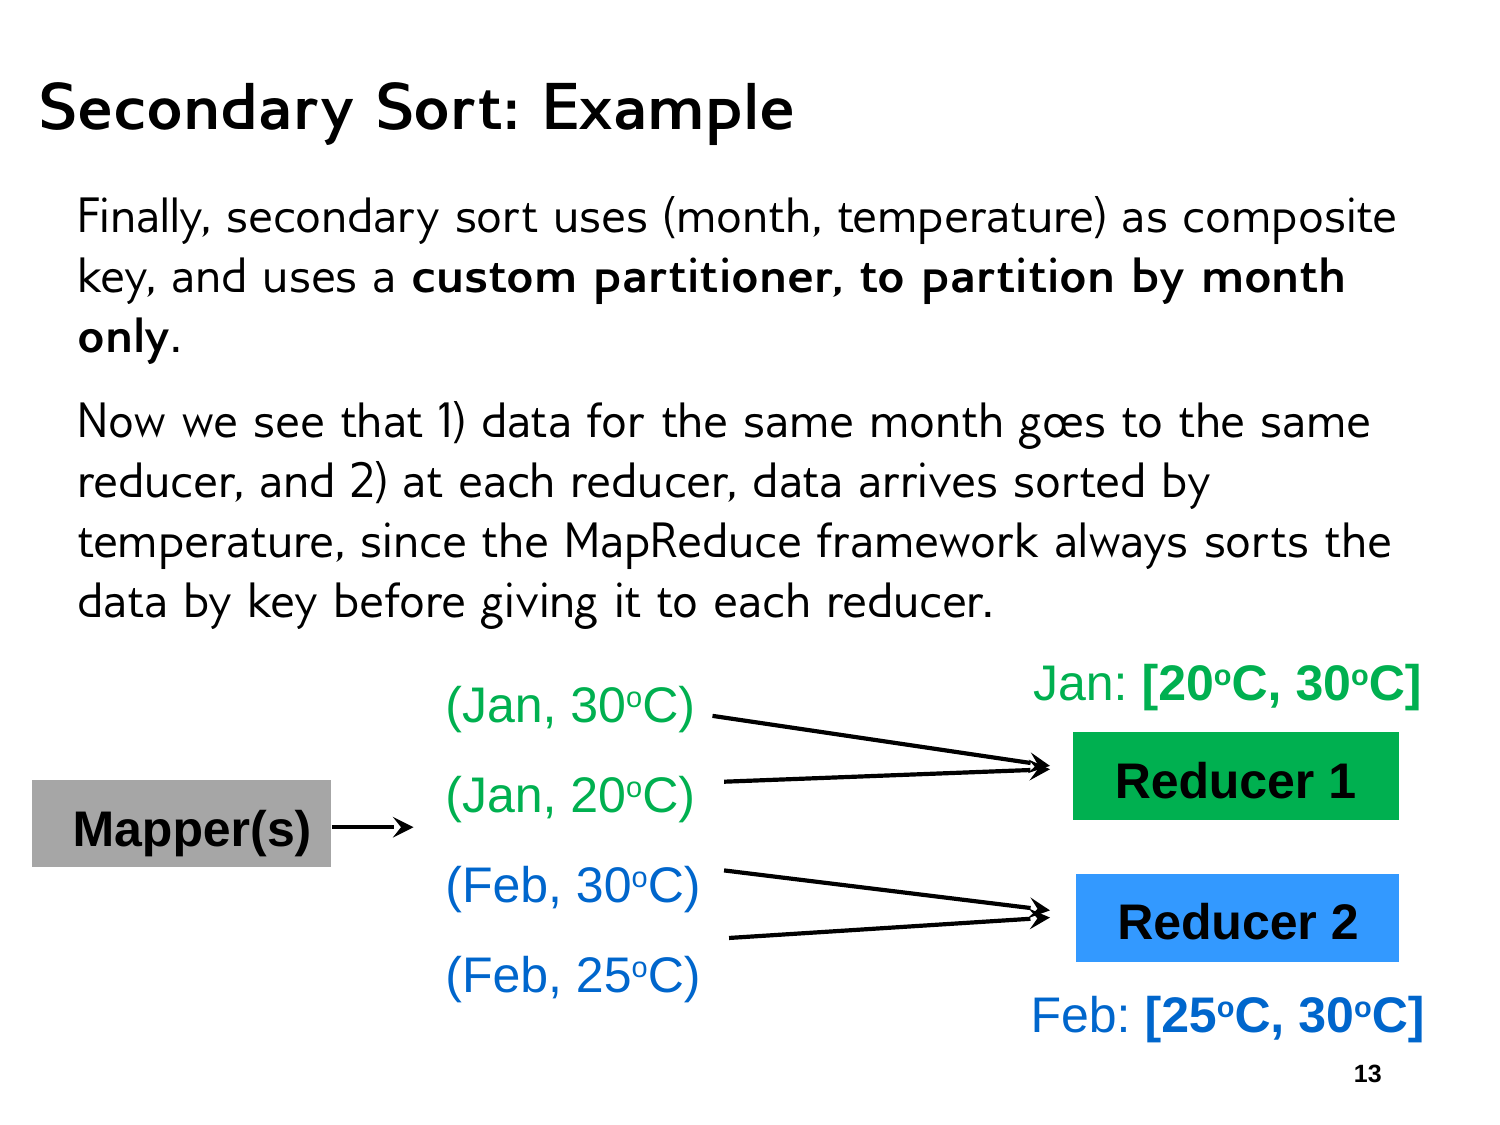

# Secondary Sort: Example
Finally, secondary sort uses (month, temperature) as composite key, and uses a custom partitioner, to partition by month only.
Now we see that 1) data for the same month goes to the same reducer, and 2) at each reducer, data arrives sorted by temperature, since the MapReduce framework always sorts the data by key before giving it to each reducer.

(Jan, 30oC)
(Jan, 20oC)
(Feb, 30oC)
(Feb, 25oC)

Jan: [20oC, 30oC]

Reducer 1

Mapper(s)

Reducer 2
Feb: [25oC, 30oC]
13